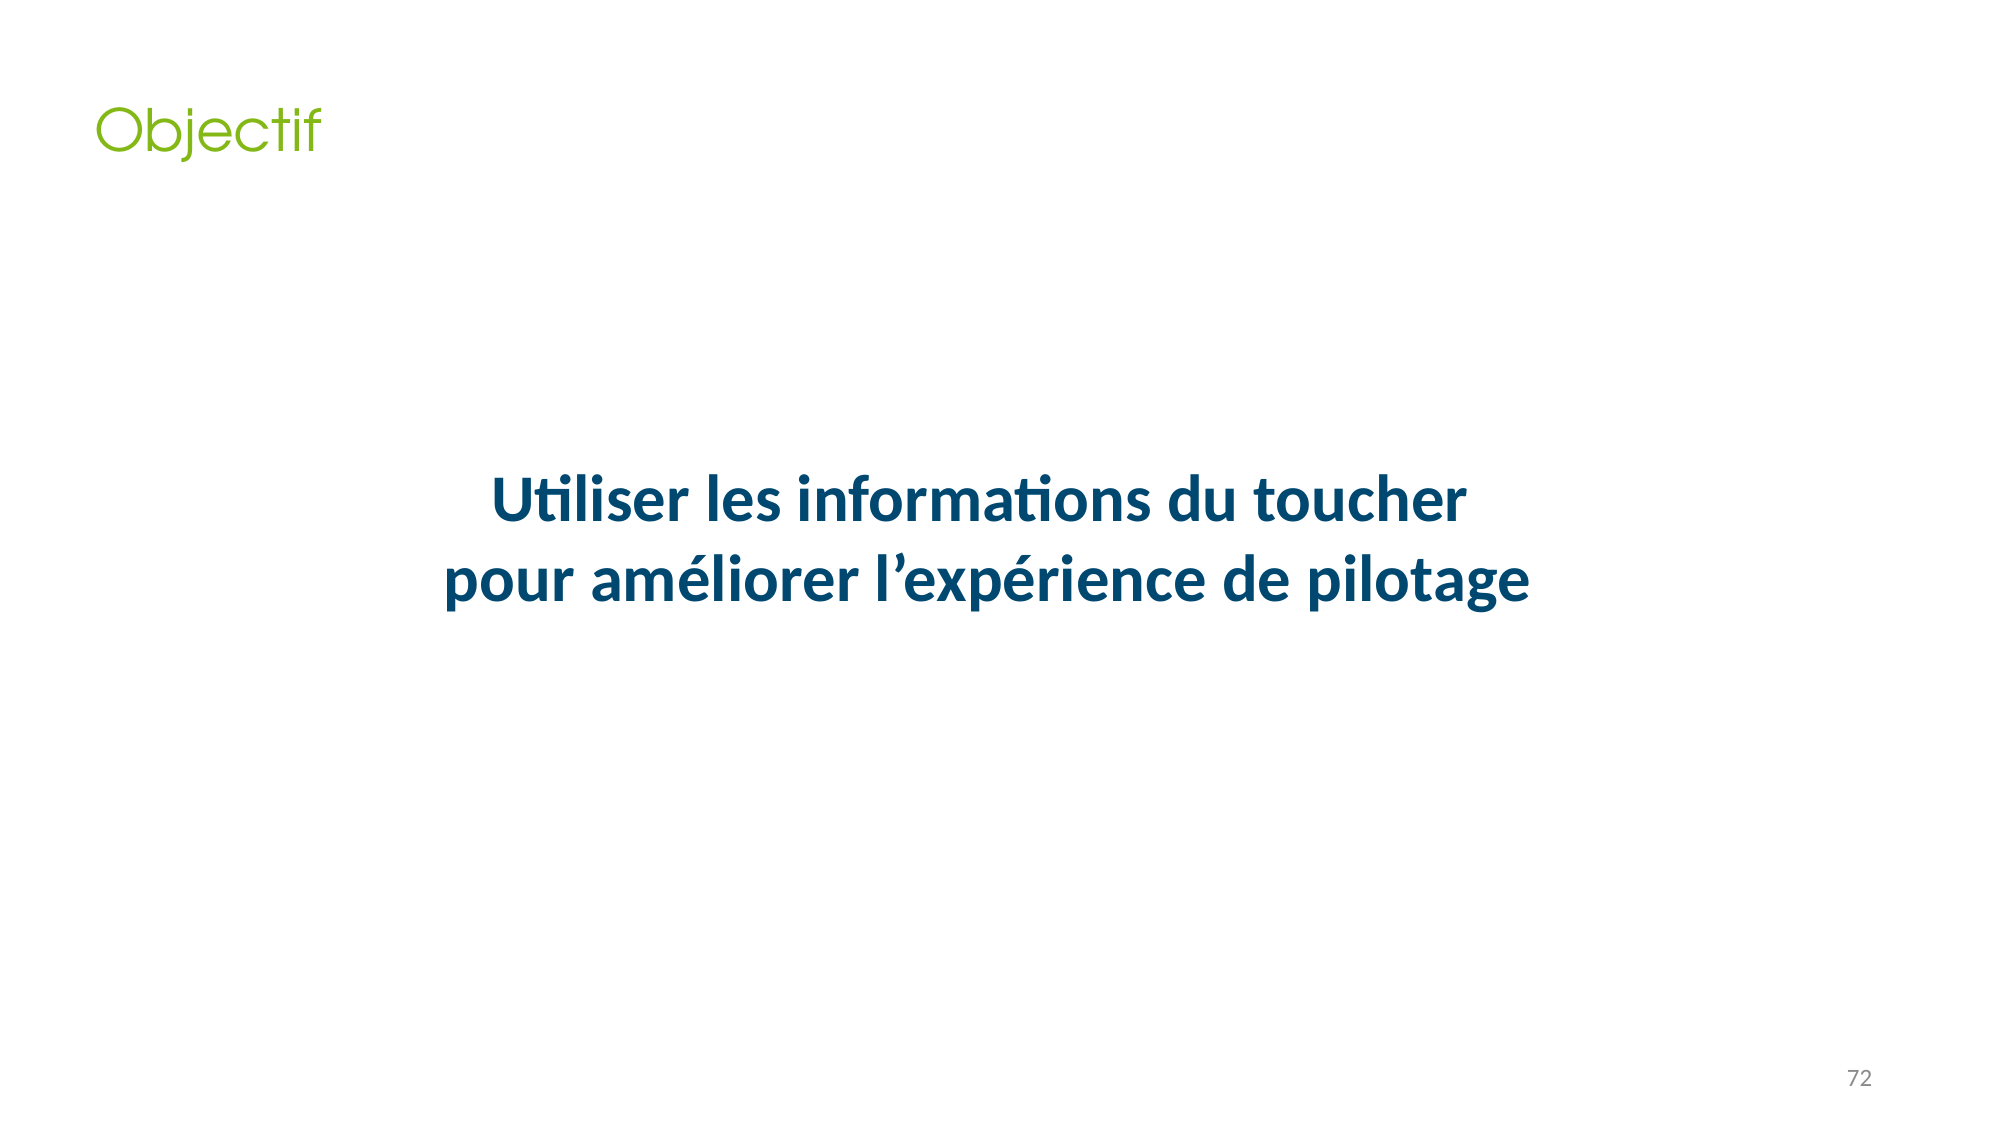

Objectif
Utiliser les informations du toucher
pour améliorer l’expérience de pilotage
72